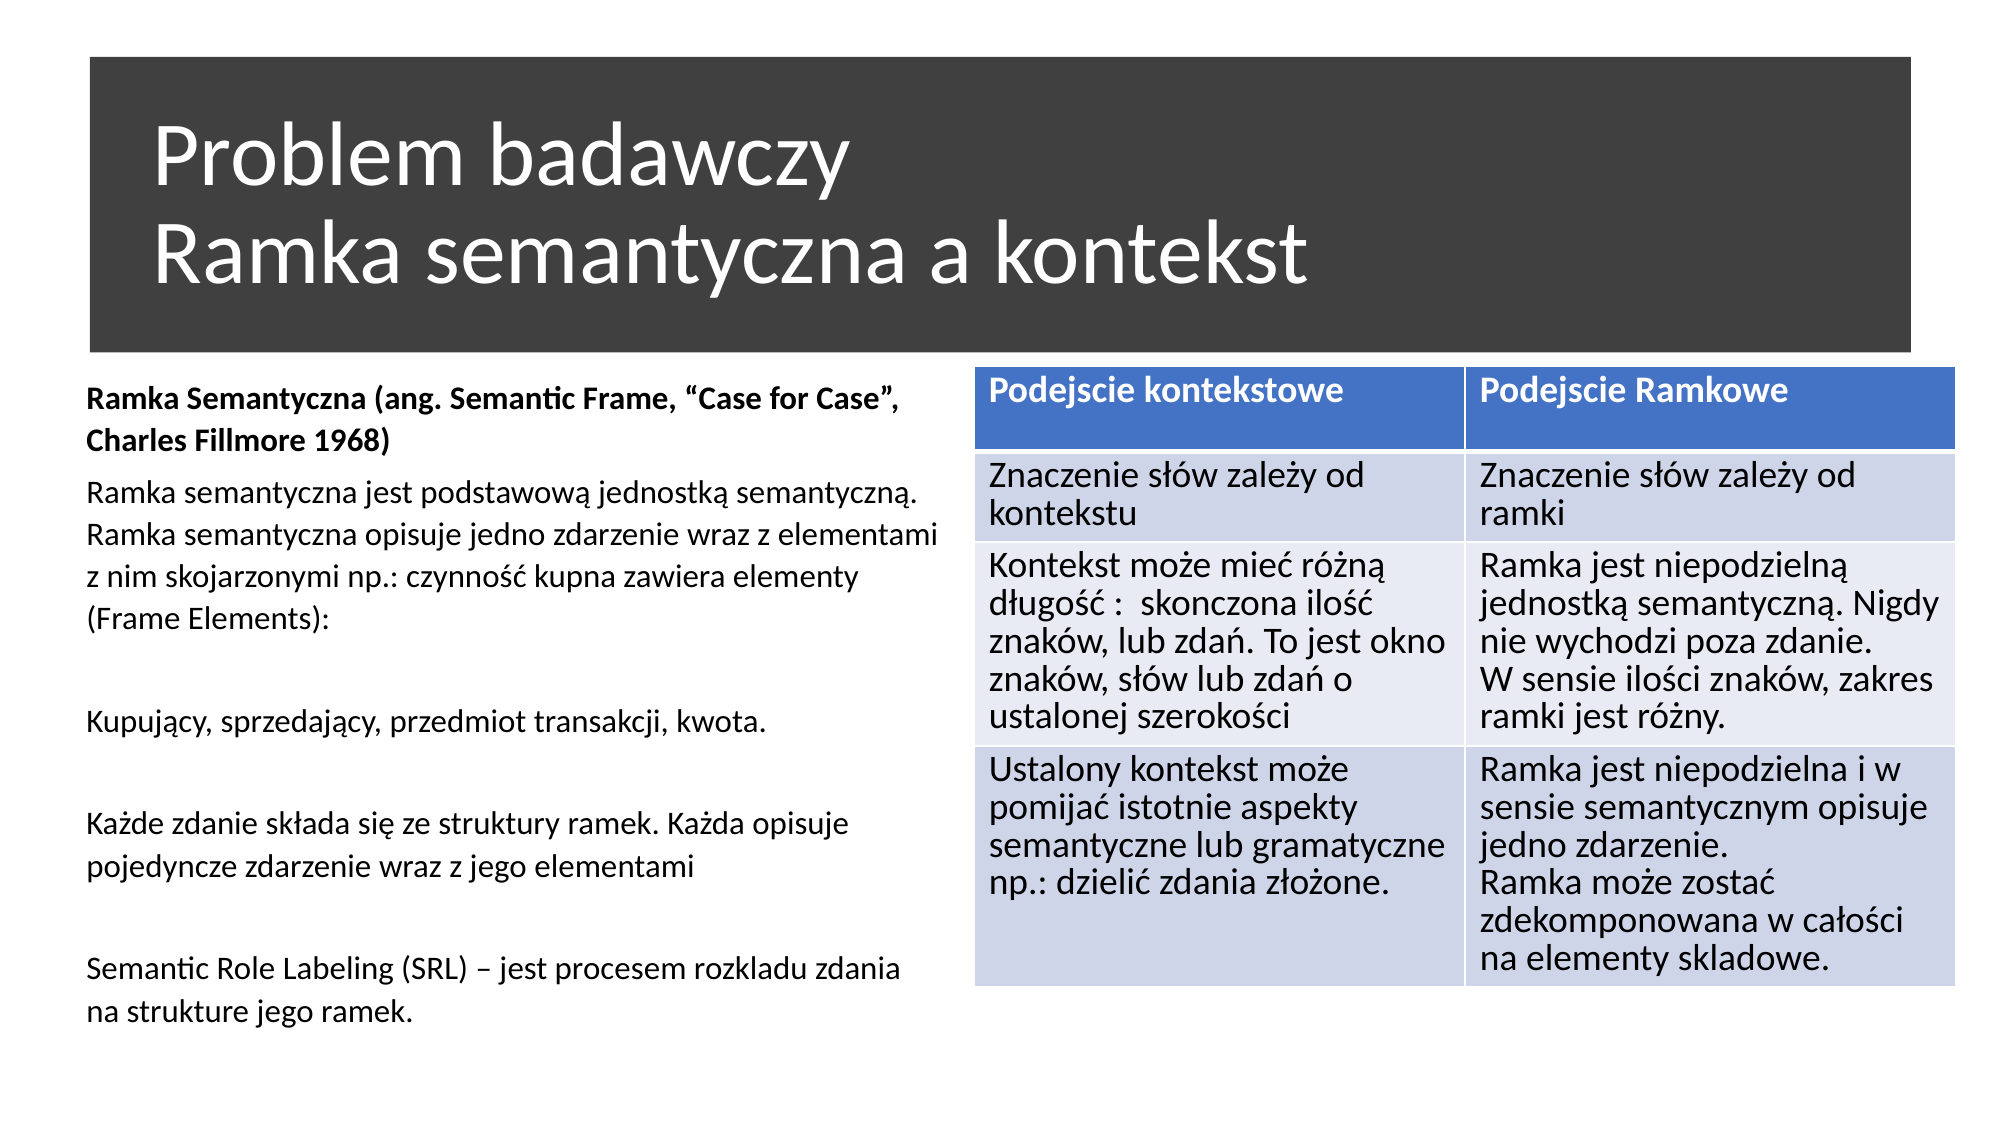

# Problem badawczy Ramka semantyczna a kontekst
Ramka Semantyczna (ang. Semantic Frame, “Case for Case”, Charles Fillmore 1968)
Ramka semantyczna jest podstawową jednostką semantyczną. Ramka semantyczna opisuje jedno zdarzenie wraz z elementami z nim skojarzonymi np.: czynność kupna zawiera elementy (Frame Elements):

Kupujący, sprzedający, przedmiot transakcji, kwota.

Każde zdanie składa się ze struktury ramek. Każda opisuje pojedyncze zdarzenie wraz z jego elementami

Semantic Role Labeling (SRL) – jest procesem rozkladu zdania na strukture jego ramek.

| Podejscie kontekstowe | Podejscie Ramkowe |
| --- | --- |
| Znaczenie słów zależy od kontekstu | Znaczenie słów zależy od ramki |
| Kontekst może mieć różną długość : skonczona ilość znaków, lub zdań. To jest okno znaków, słów lub zdań o ustalonej szerokości | Ramka jest niepodzielną jednostką semantyczną. Nigdy nie wychodzi poza zdanie. W sensie ilości znaków, zakres ramki jest różny. |
| Ustalony kontekst może pomijać istotnie aspekty semantyczne lub gramatyczne np.: dzielić zdania złożone. | Ramka jest niepodzielna i w sensie semantycznym opisuje jedno zdarzenie. Ramka może zostać zdekomponowana w całości na elementy skladowe. |
27